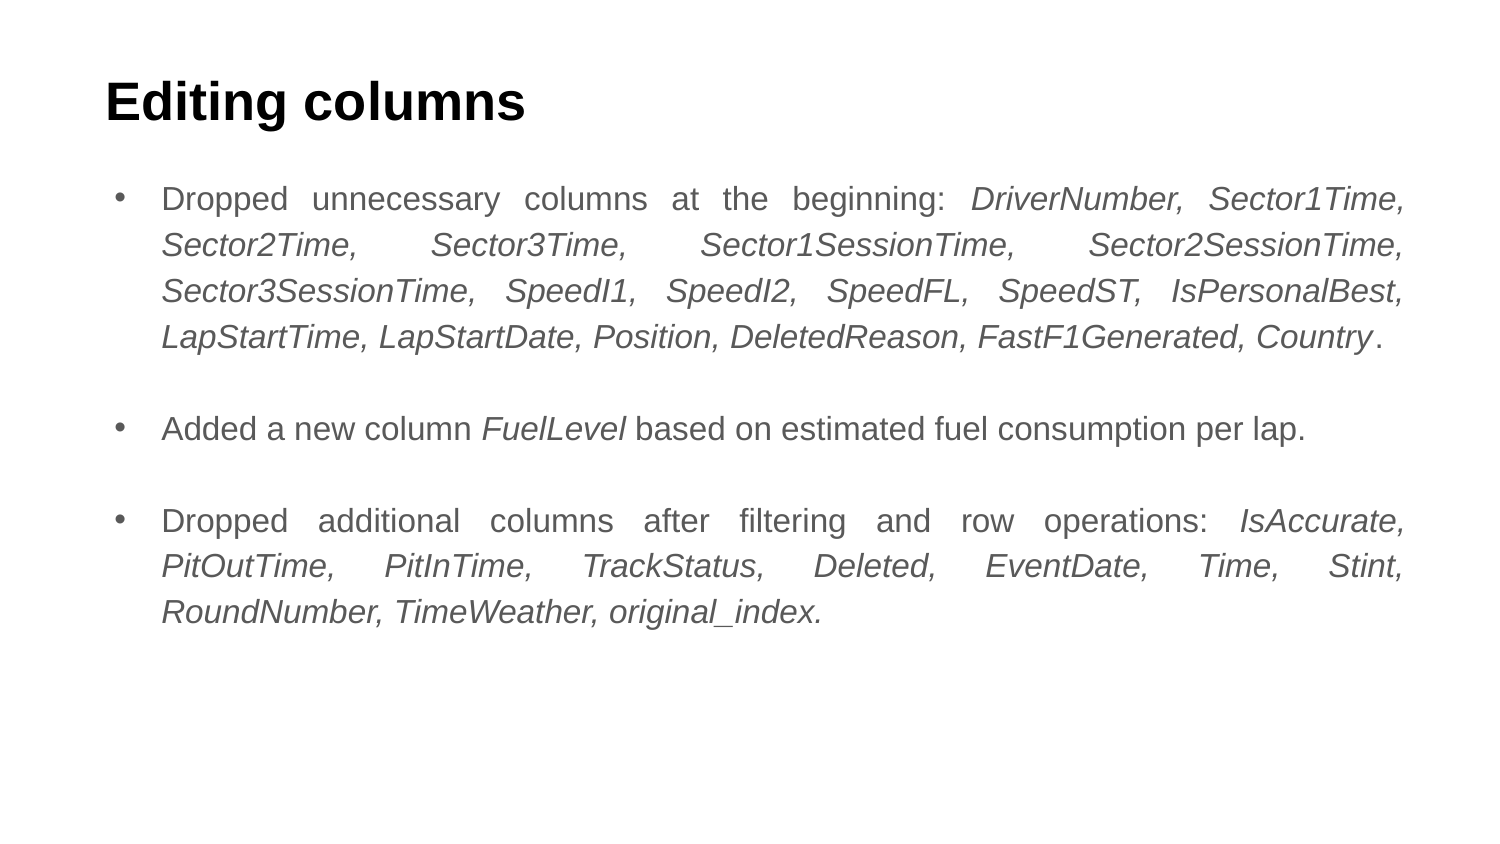

# Editing columns

Dropped unnecessary columns at the beginning: DriverNumber, Sector1Time, Sector2Time, Sector3Time, Sector1SessionTime, Sector2SessionTime, Sector3SessionTime, SpeedI1, SpeedI2, SpeedFL, SpeedST, IsPersonalBest, LapStartTime, LapStartDate, Position, DeletedReason, FastF1Generated, Country.

Added a new column FuelLevel based on estimated fuel consumption per lap.

Dropped additional columns after filtering and row operations: IsAccurate, PitOutTime, PitInTime, TrackStatus, Deleted, EventDate, Time, Stint, RoundNumber, TimeWeather, original_index.